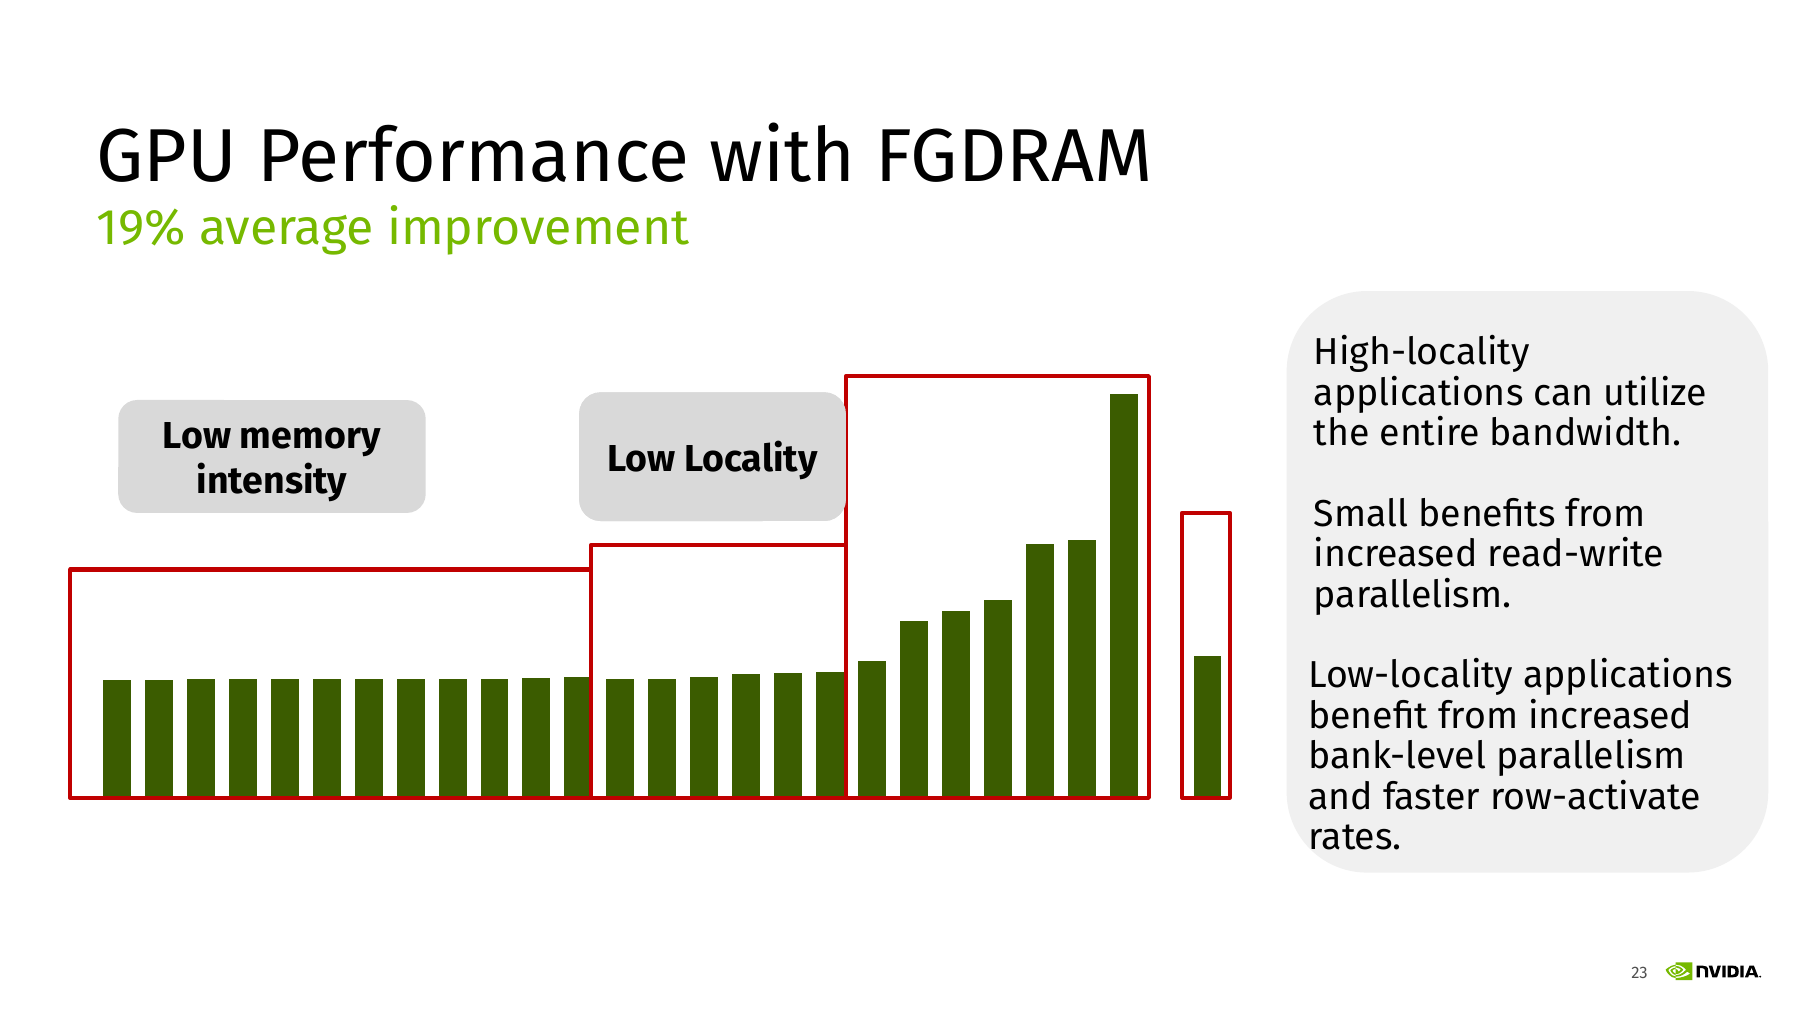

# GPU Performance with FGDRAM
19% average improvement

### Chart: Performance Normalized to iso-bandwidth QB-HBM

| Category |  |
|---|---|
| GoogLeNet | 0.98999199 |
| hotspot | 0.9975 |
| b+tree | 0.999143 |
| CoMD | 0.999994 |
| pathfinder | 1.0000257 |
| heartwall | 1.000125 |
| lavaMD | 1.000208 |
| sssp | 1.000655 |
| dmr | 1.000688 |
| Nekbone | 1.003492 |
| srad_v1 | 1.011332 |
| backprop | 1.016763 |
| mst | 1.0 |
| srad_v2 | 1.0001402 |
| HPGMG | 1.02 |
| lulesh | 1.041164 |
| streamcluster | 1.054213 |
| STREAM | 1.056892 |
| MCB | 1.1507 |
| MiniAMR | 1.487 |
| kmeans | 1.577 |
| sp | 1.67 |
| nw | 2.1392 |
| bfs | 2.17 |
| GUPS | 3.406 |
|  | None |
| Geomean | 1.195 |
High-locality applications can utilize the entire bandwidth.

Small benefits from increased read-write parallelism.

High Locality
Low Locality
Low memory intensity

Low-locality applications benefit from increased bank-level parallelism and faster row-activate rates.